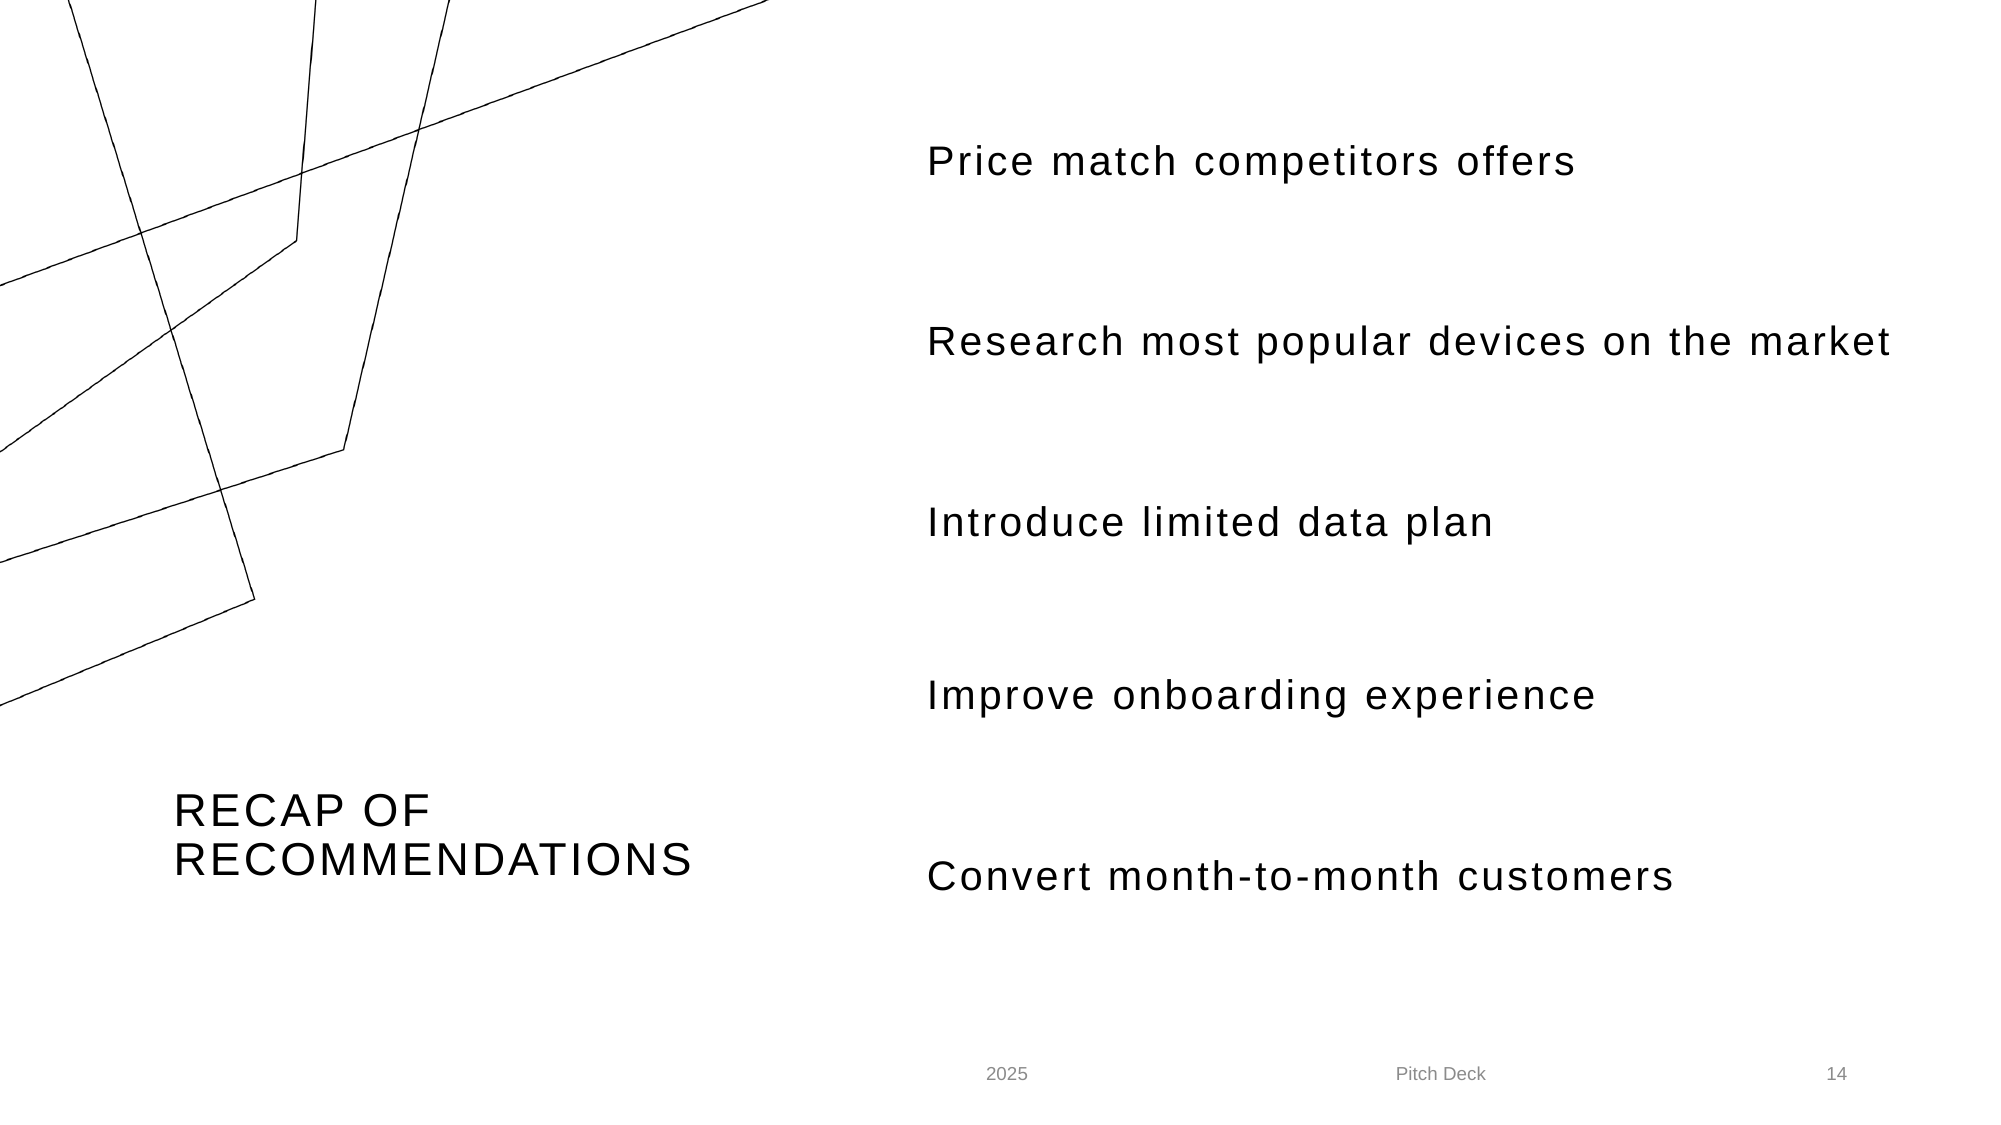

Price match competitors offers
Research most popular devices on the market
Introduce limited data plan
Improve onboarding experience
# Recap of Recommendations
Convert month-to-month customers
2025
Pitch Deck
14